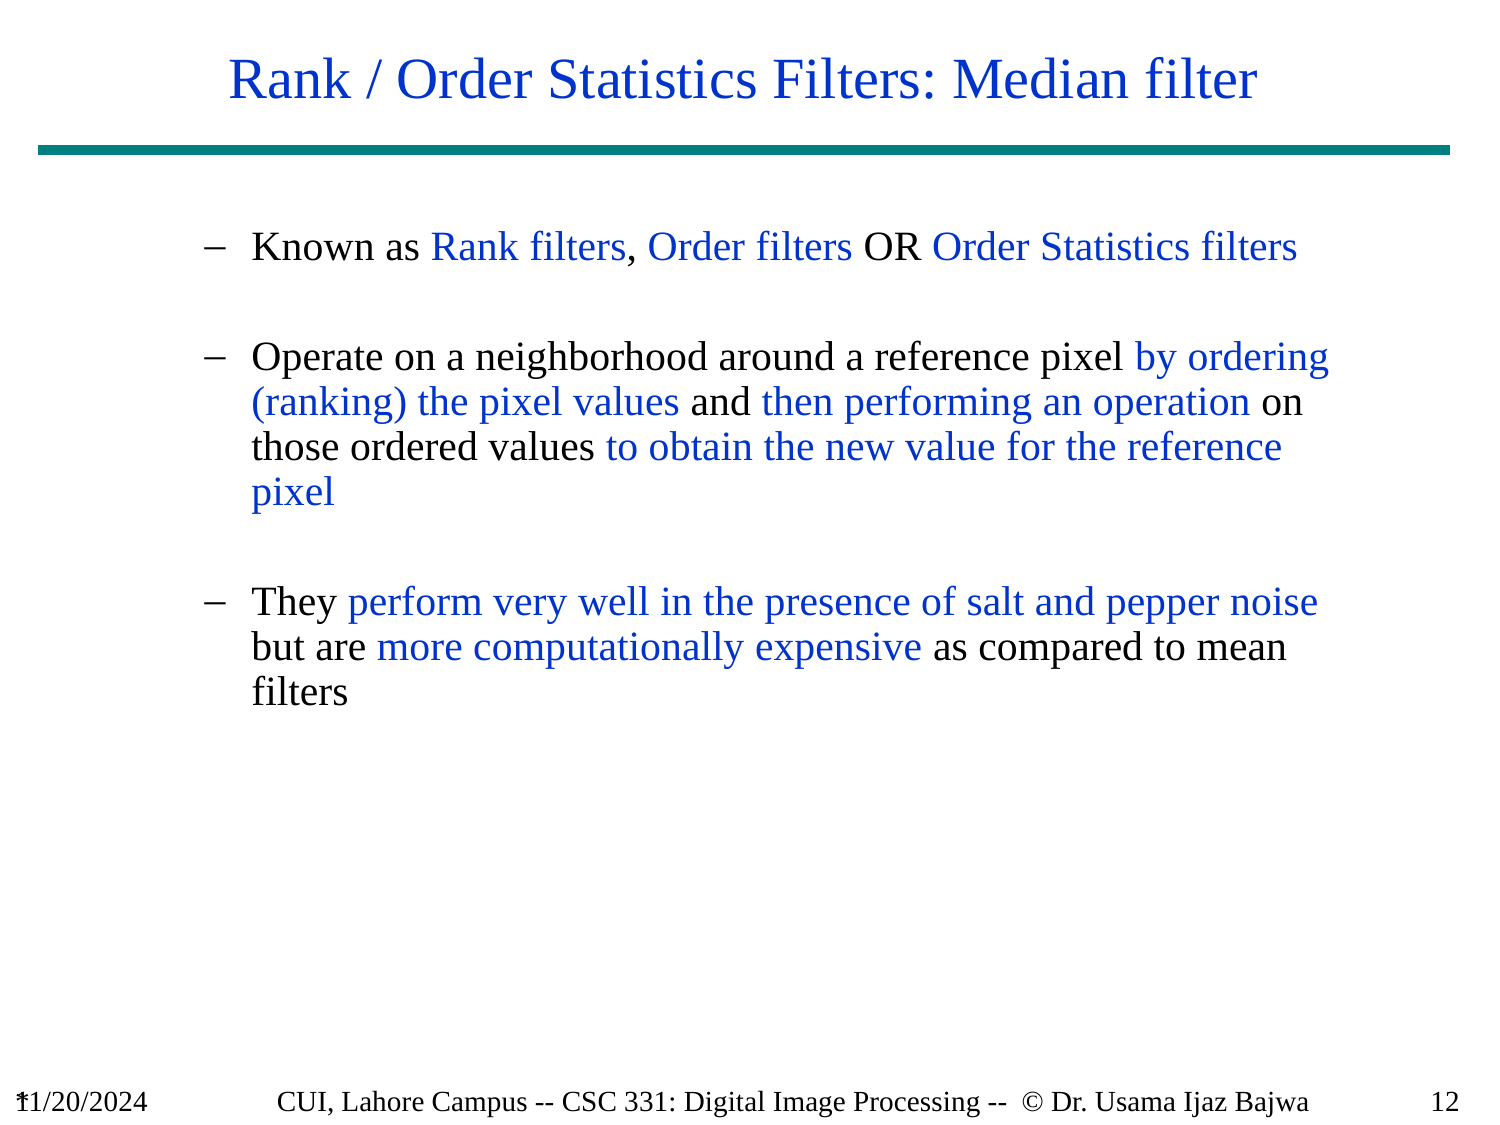

# Rank / Order Statistics Filters: Median filter

Known as Rank filters, Order filters OR Order Statistics filters

Operate on a neighborhood around a reference pixel by ordering (ranking) the pixel values and then performing an operation on those ordered values to obtain the new value for the reference pixel

They perform very well in the presence of salt and pepper noise but are more computationally expensive as compared to mean filters
*
11/20/2024
CUI, Lahore Campus -- CSC 331: Digital Image Processing --  © Dr. Usama Ijaz Bajwa
12